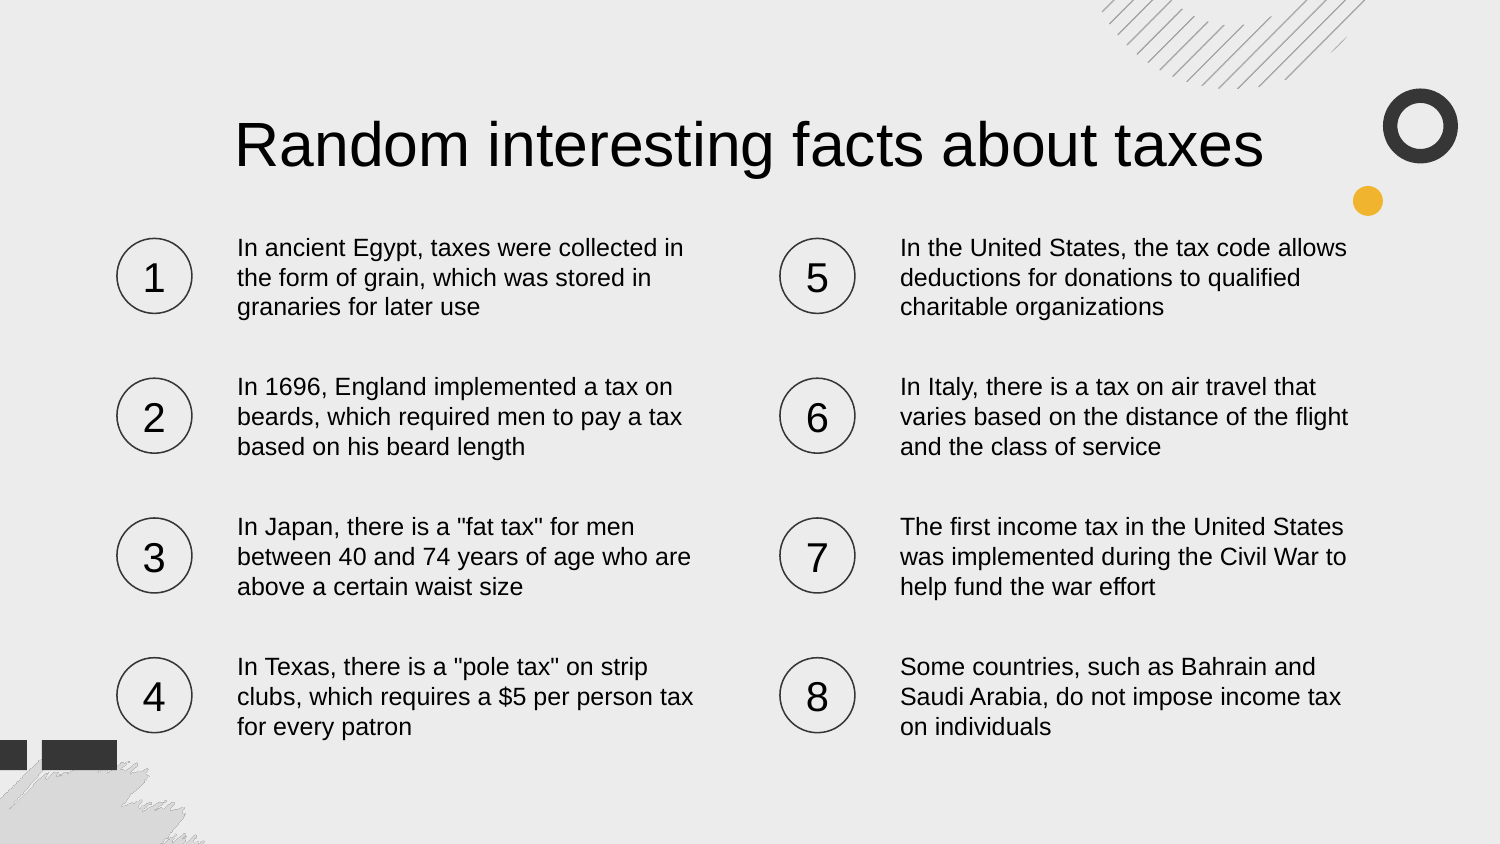

# Random interesting facts about taxes

In ancient Egypt, taxes were collected in the form of grain, which was stored in granaries for later use
In the United States, the tax code allows deductions for donations to qualified charitable organizations
1
5
In 1696, England implemented a tax on beards, which required men to pay a tax based on his beard length
In Italy, there is a tax on air travel that varies based on the distance of the flight and the class of service
2
6
In Japan, there is a "fat tax" for men between 40 and 74 years of age who are above a certain waist size
The first income tax in the United States was implemented during the Civil War to help fund the war effort
3
7
In Texas, there is a "pole tax" on strip clubs, which requires a $5 per person tax for every patron
Some countries, such as Bahrain and Saudi Arabia, do not impose income tax on individuals
4
8